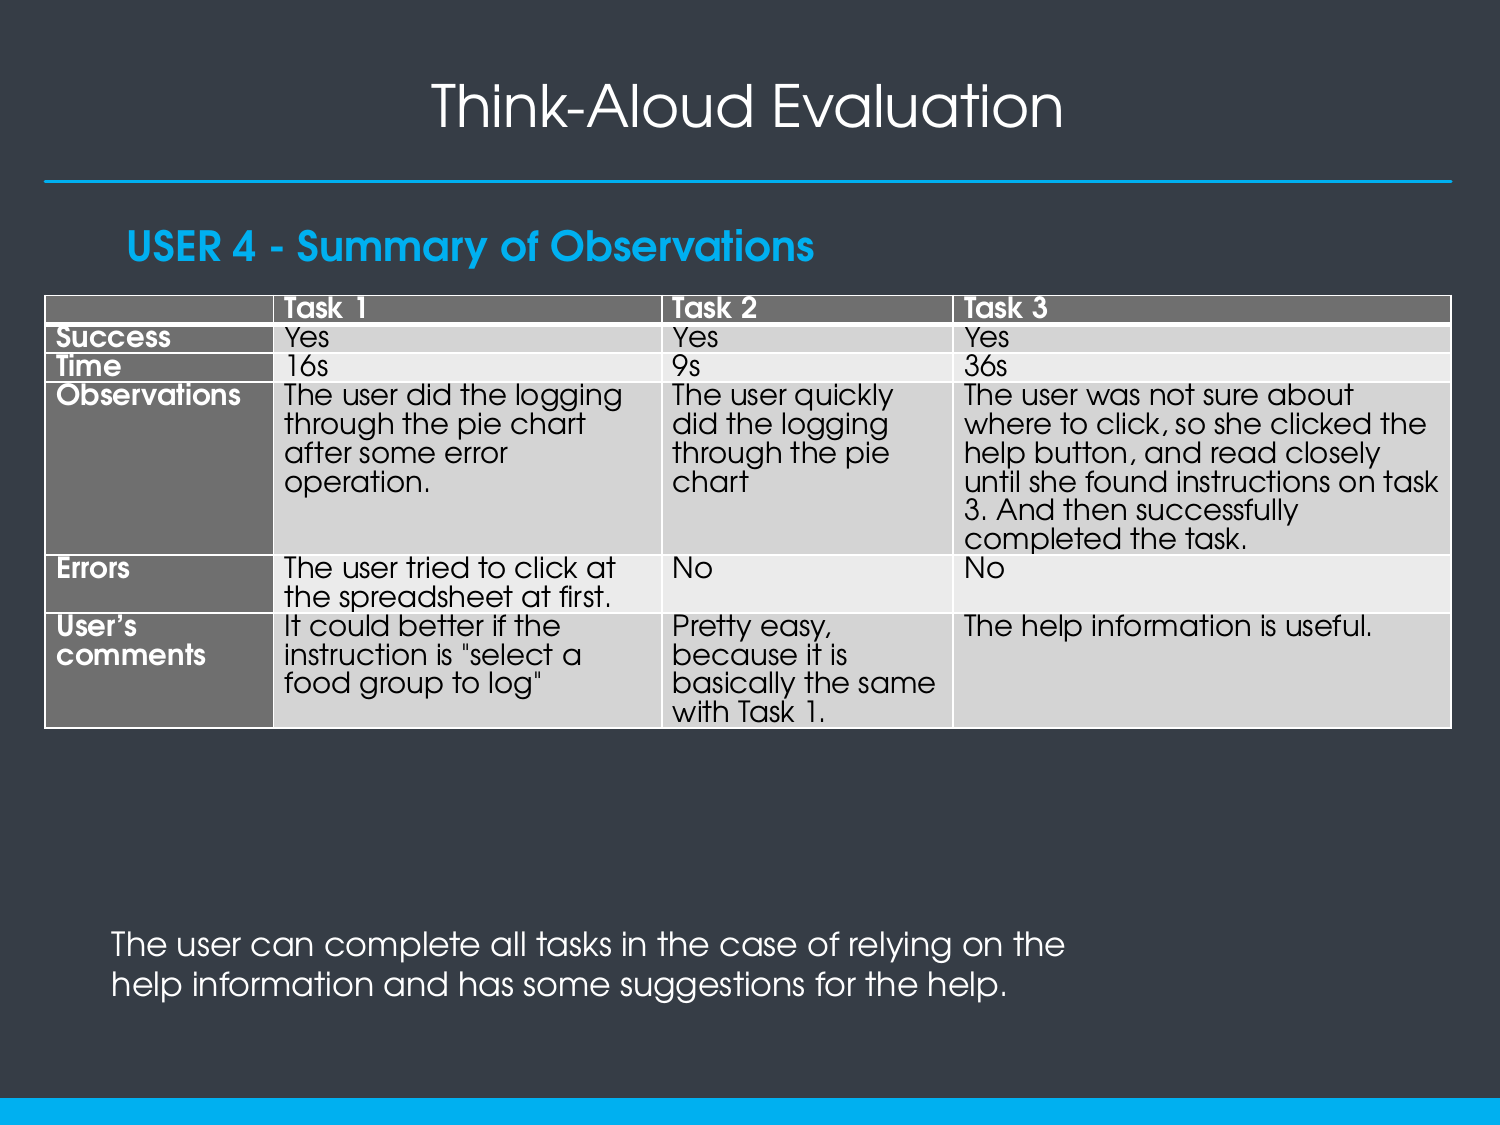

# Think-Aloud Evaluation
USER 4 - Summary of Observations
|  | Task 1 | Task 2 | Task 3 |
| --- | --- | --- | --- |
| Success | Yes | Yes | Yes |
| Time | 16s | 9s | 36s |
| Observations | The user did the logging through the pie chart after some error operation. | The user quickly did the logging through the pie chart | The user was not sure about where to click, so she clicked the help button, and read closely until she found instructions on task 3. And then successfully completed the task. |
| Errors | The user tried to click at the spreadsheet at first. | No | No |
| User’s comments | It could better if the instruction is "select a food group to log" | Pretty easy, because it is basically the same with Task 1. | The help information is useful. |
The user can complete all tasks in the case of relying on the help information and has some suggestions for the help.